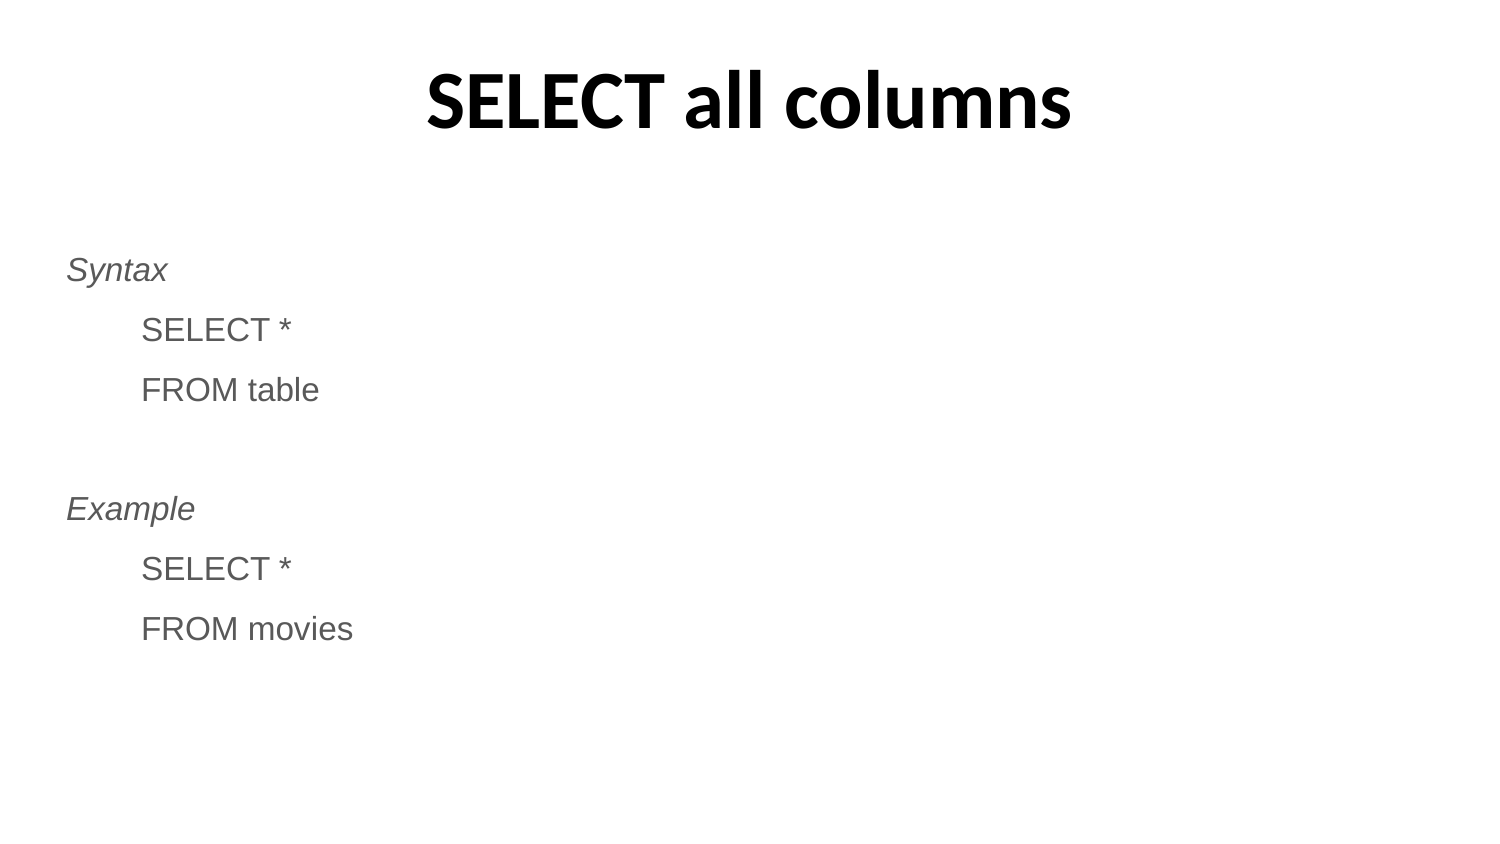

# SELECT all columns
Syntax
SELECT *
FROM table

Example
SELECT *
FROM movies